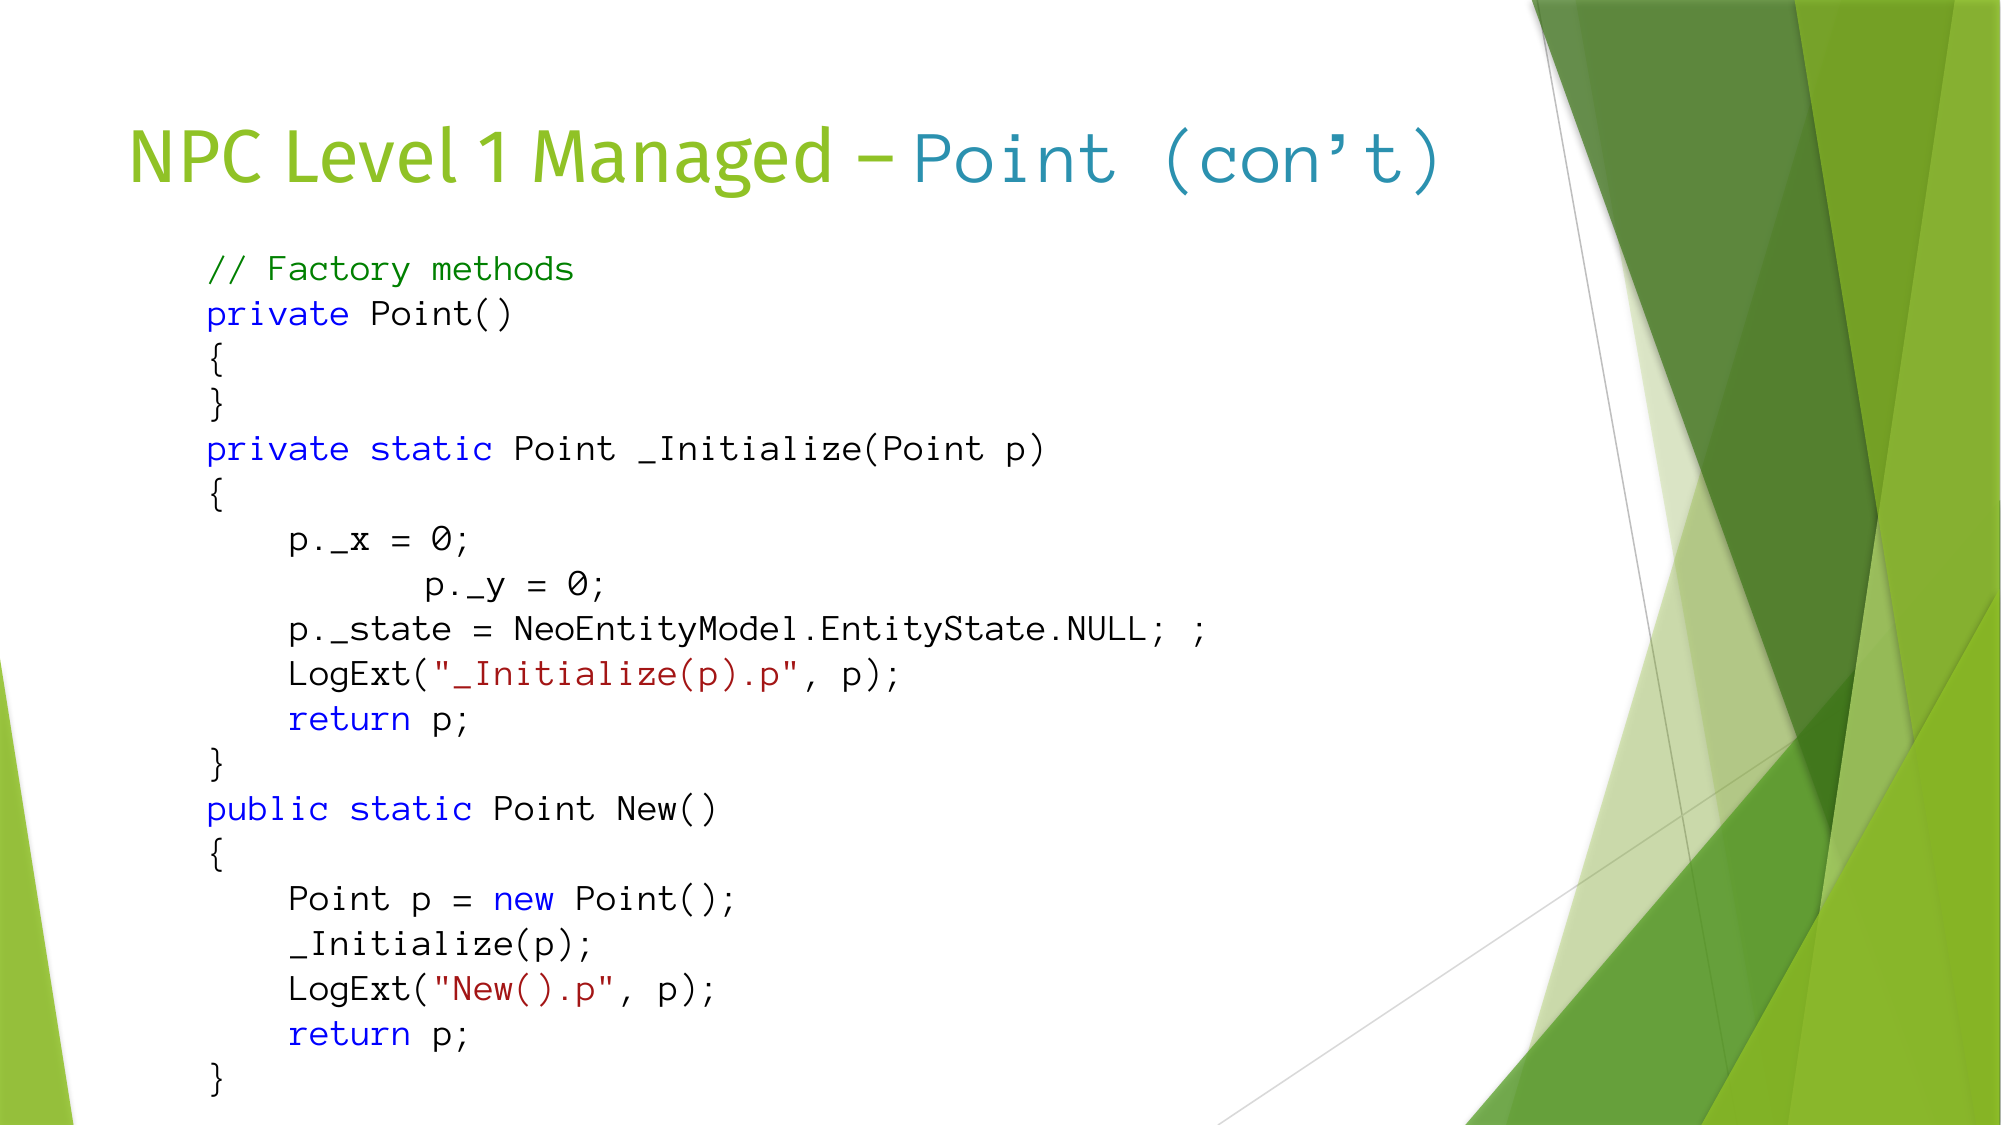

# NPC Level 1 Managed – Point (con’t)
    // Factory methods
    private Point()
    {
    }
    private static Point _Initialize(Point p)
    {
        p._x = 0;
		p._y = 0;
        p._state = NeoEntityModel.EntityState.NULL; ;
        LogExt("_Initialize(p).p", p);
        return p;
    }
    public static Point New()
    {
        Point p = new Point();
        _Initialize(p);
        LogExt("New().p", p);
        return p;
    }